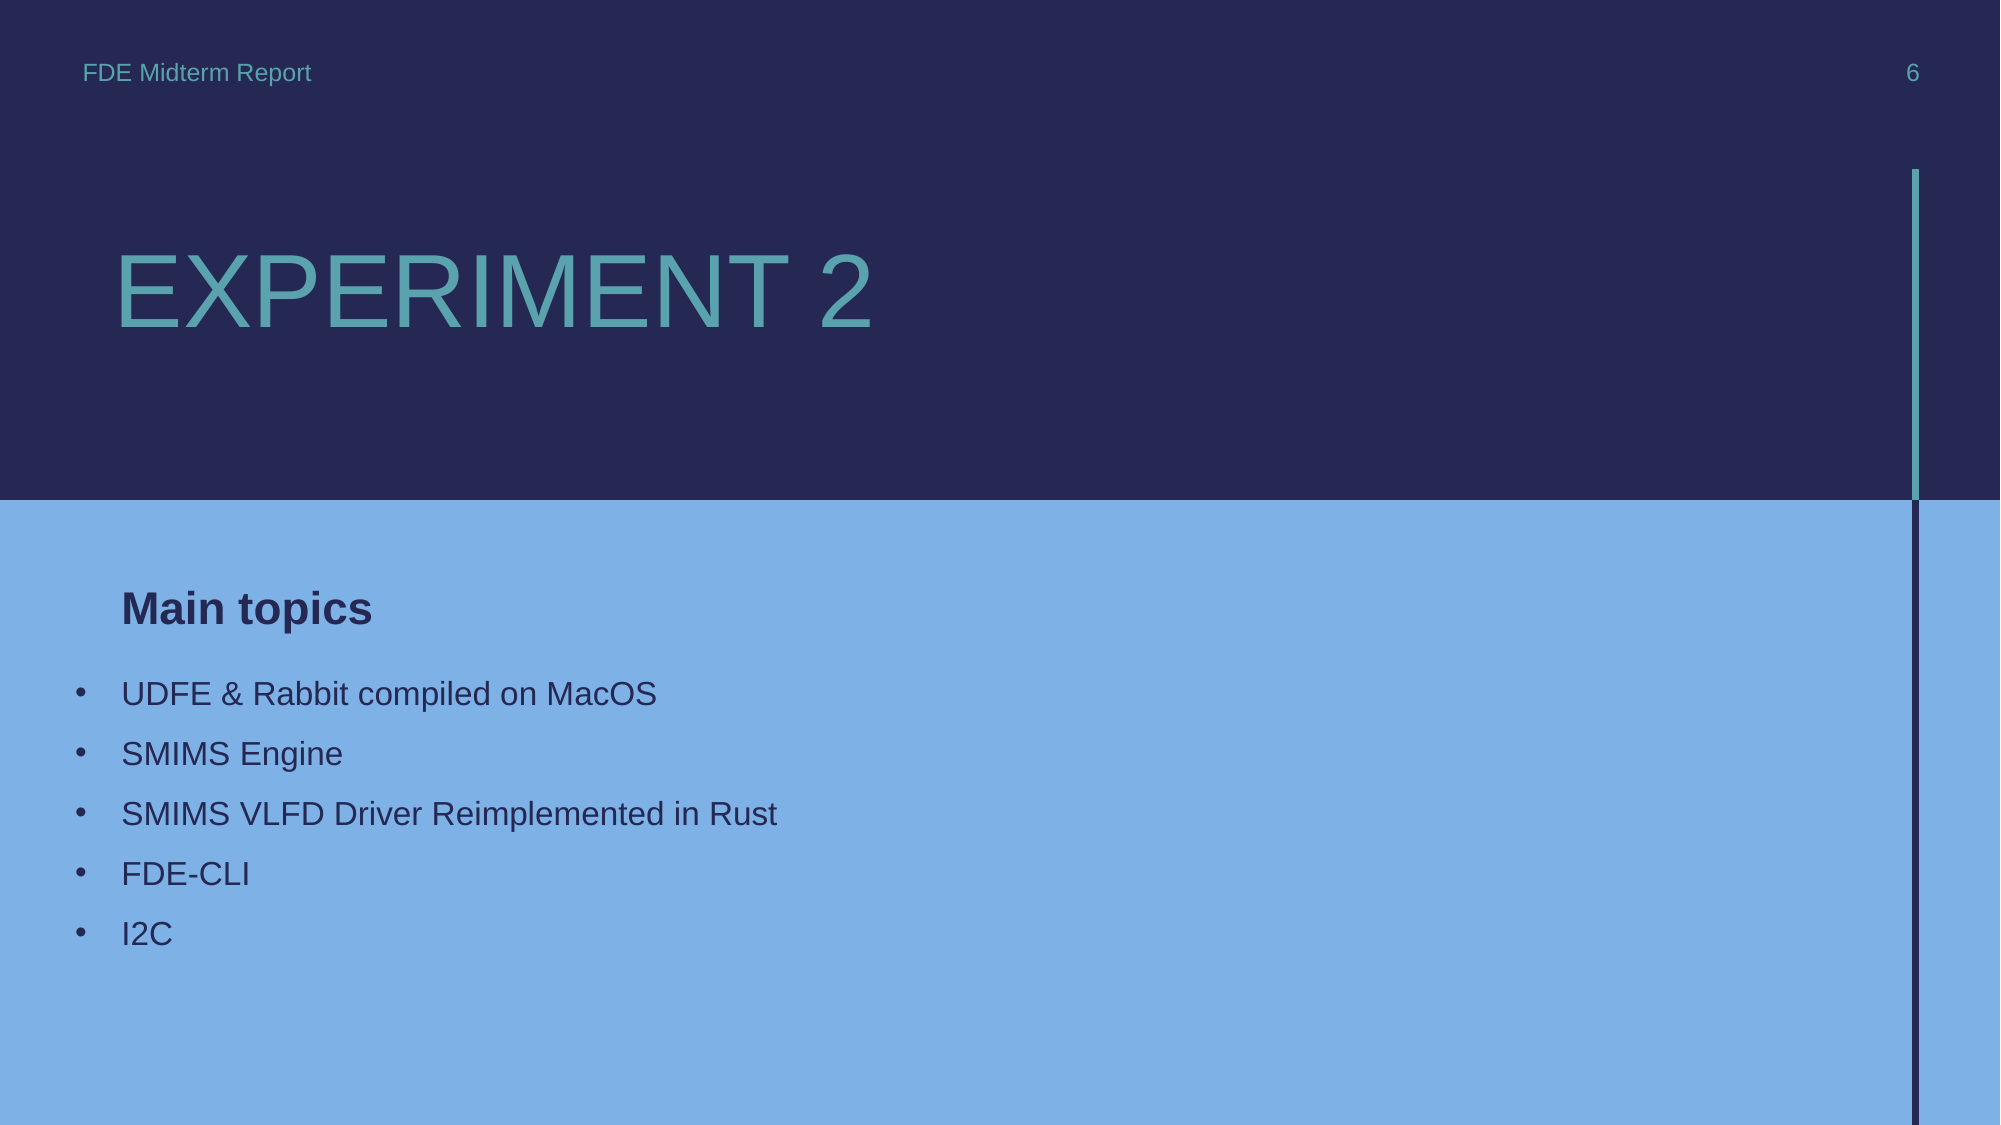

FDE Midterm Report
6
# Experiment 2
Main topics
UDFE & Rabbit compiled on MacOS
SMIMS Engine
SMIMS VLFD Driver Reimplemented in Rust
FDE-CLI
I2C